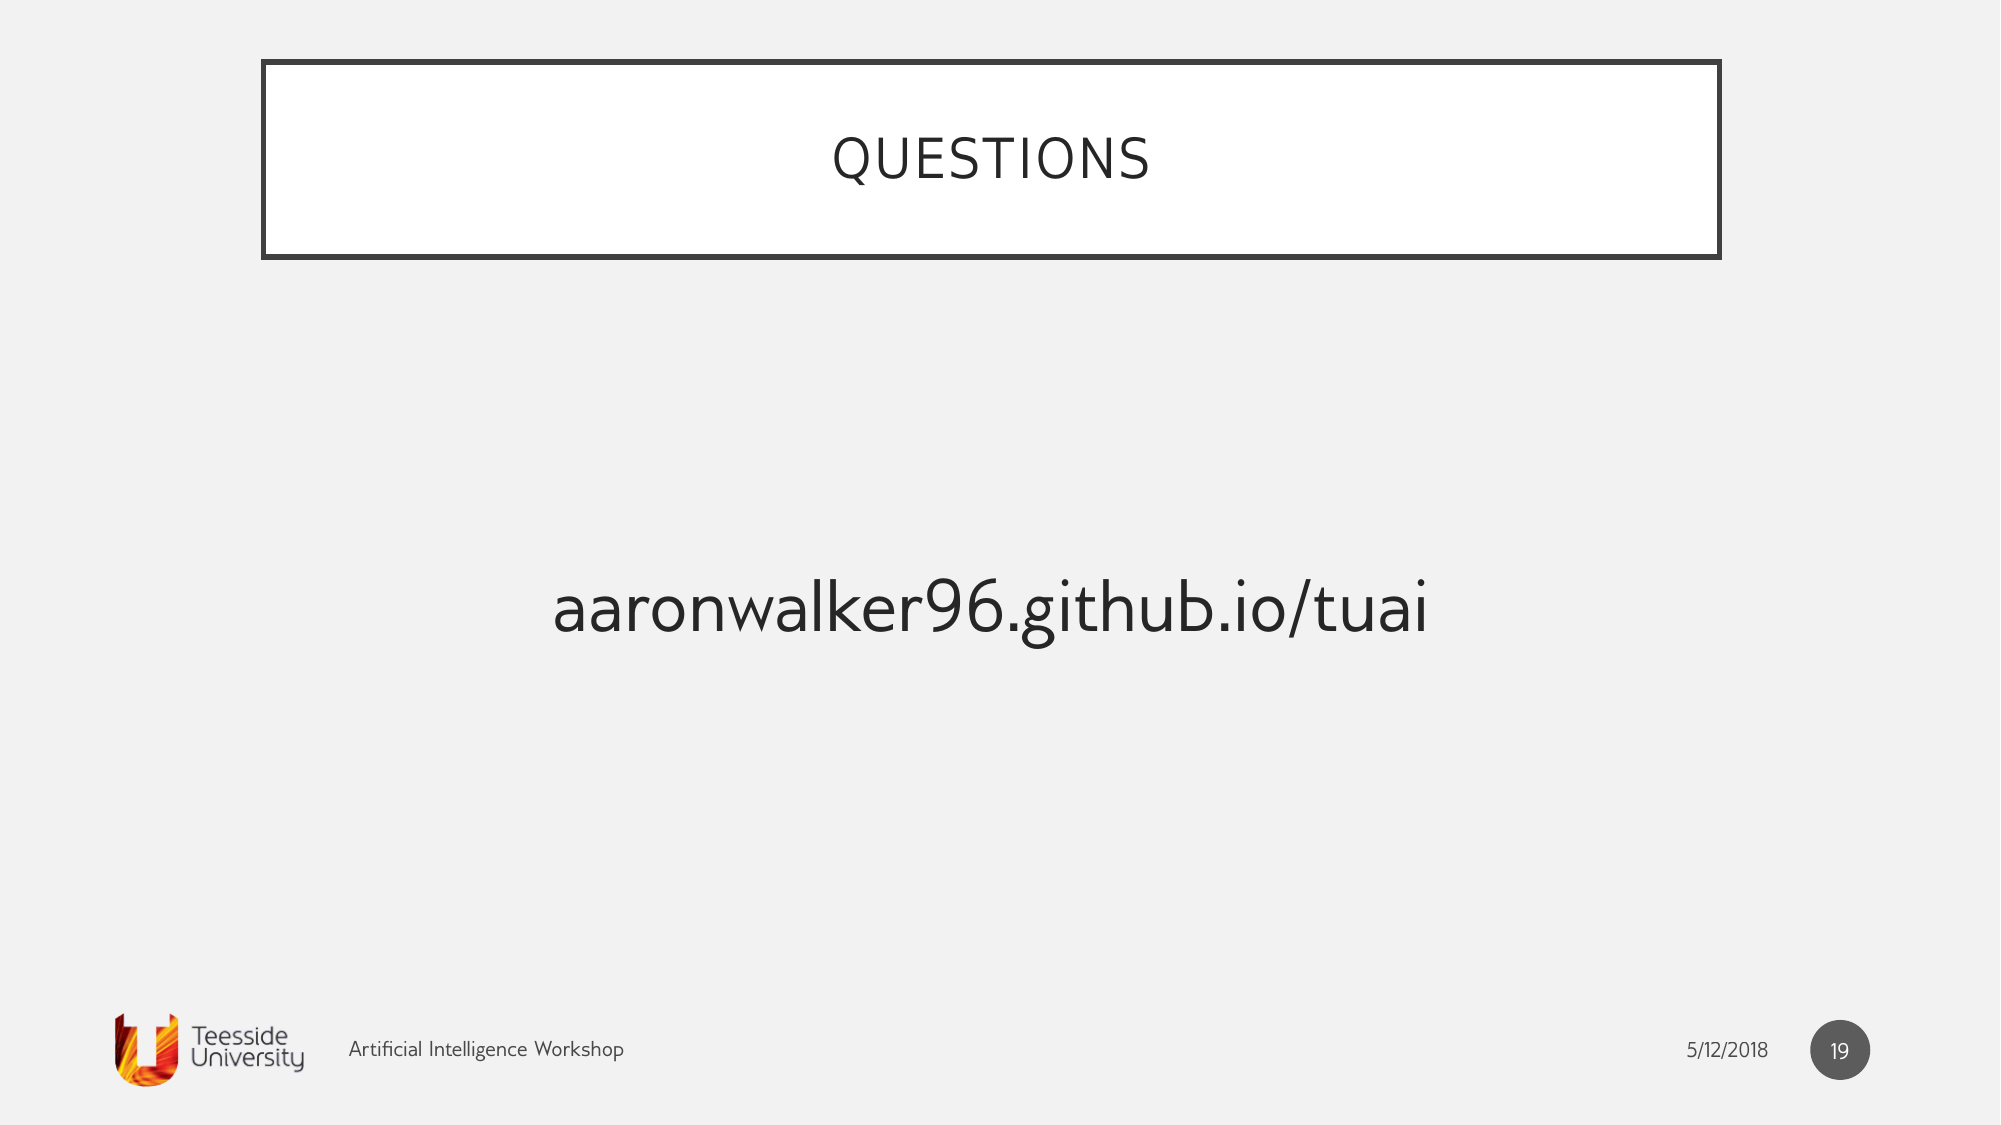

# Questions
aaronwalker96.github.io/tuai

Artificial Intelligence Workshop
19
5/12/2018